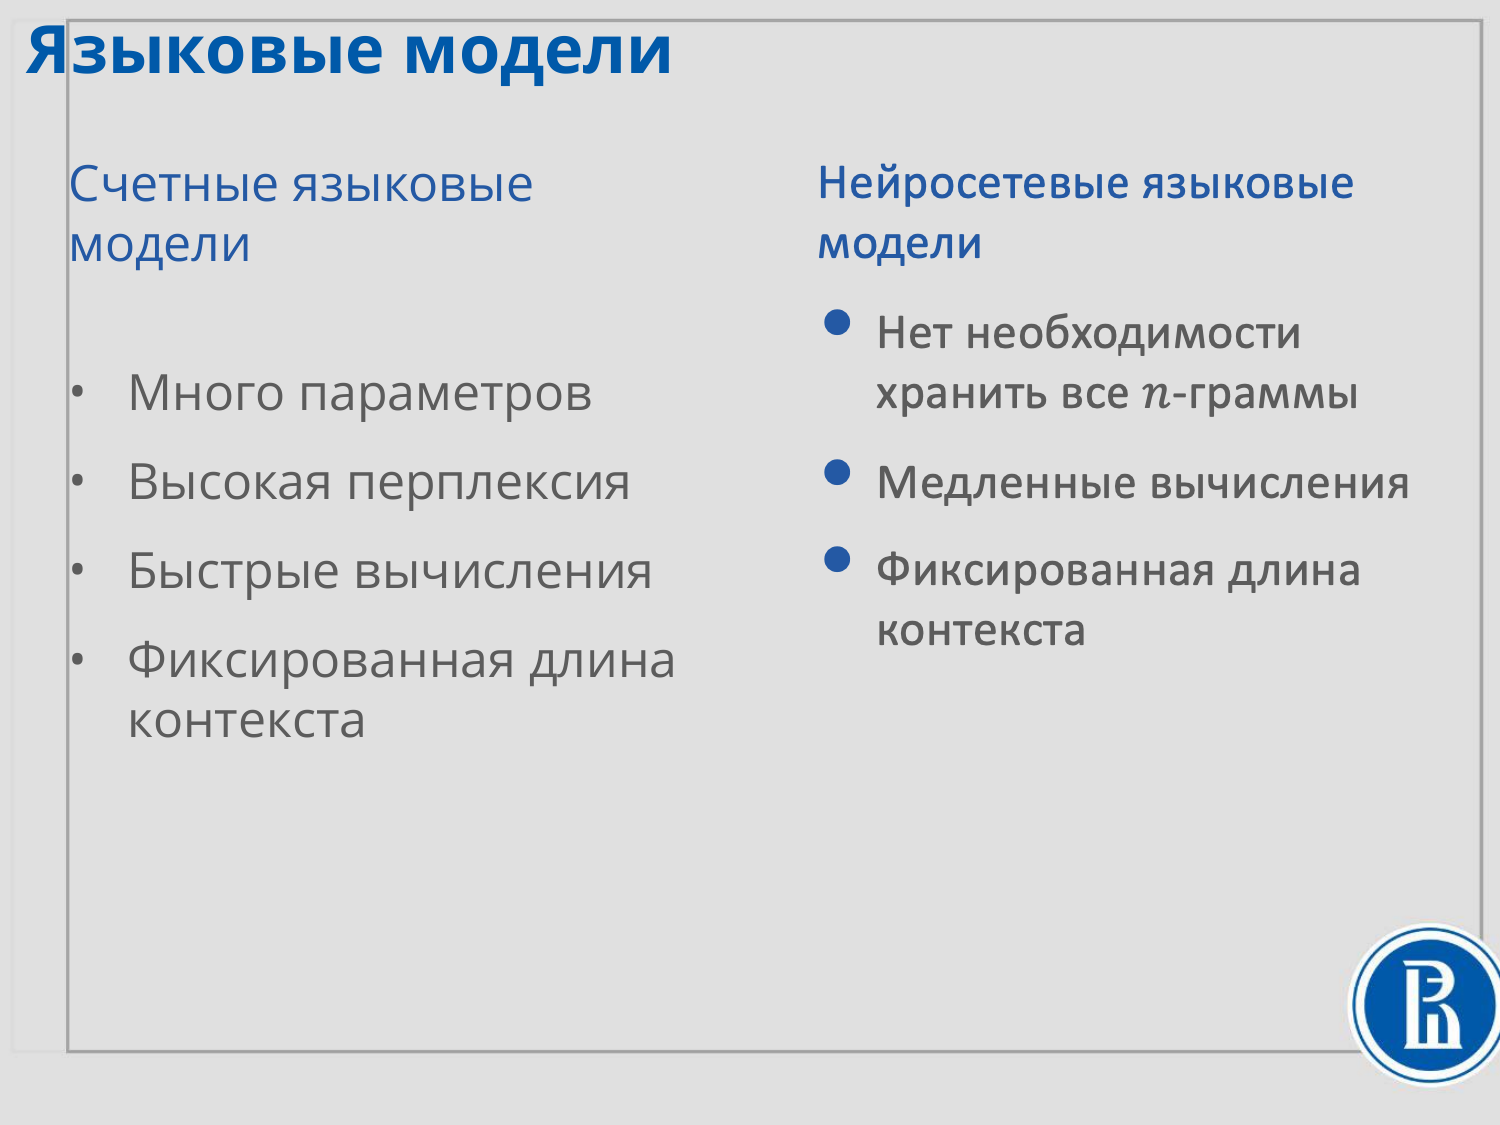

Языковые модели
Счетные языковые модели
Много параметров
Высокая перплексия
Быстрые вычисления
Фиксированная длина контекста